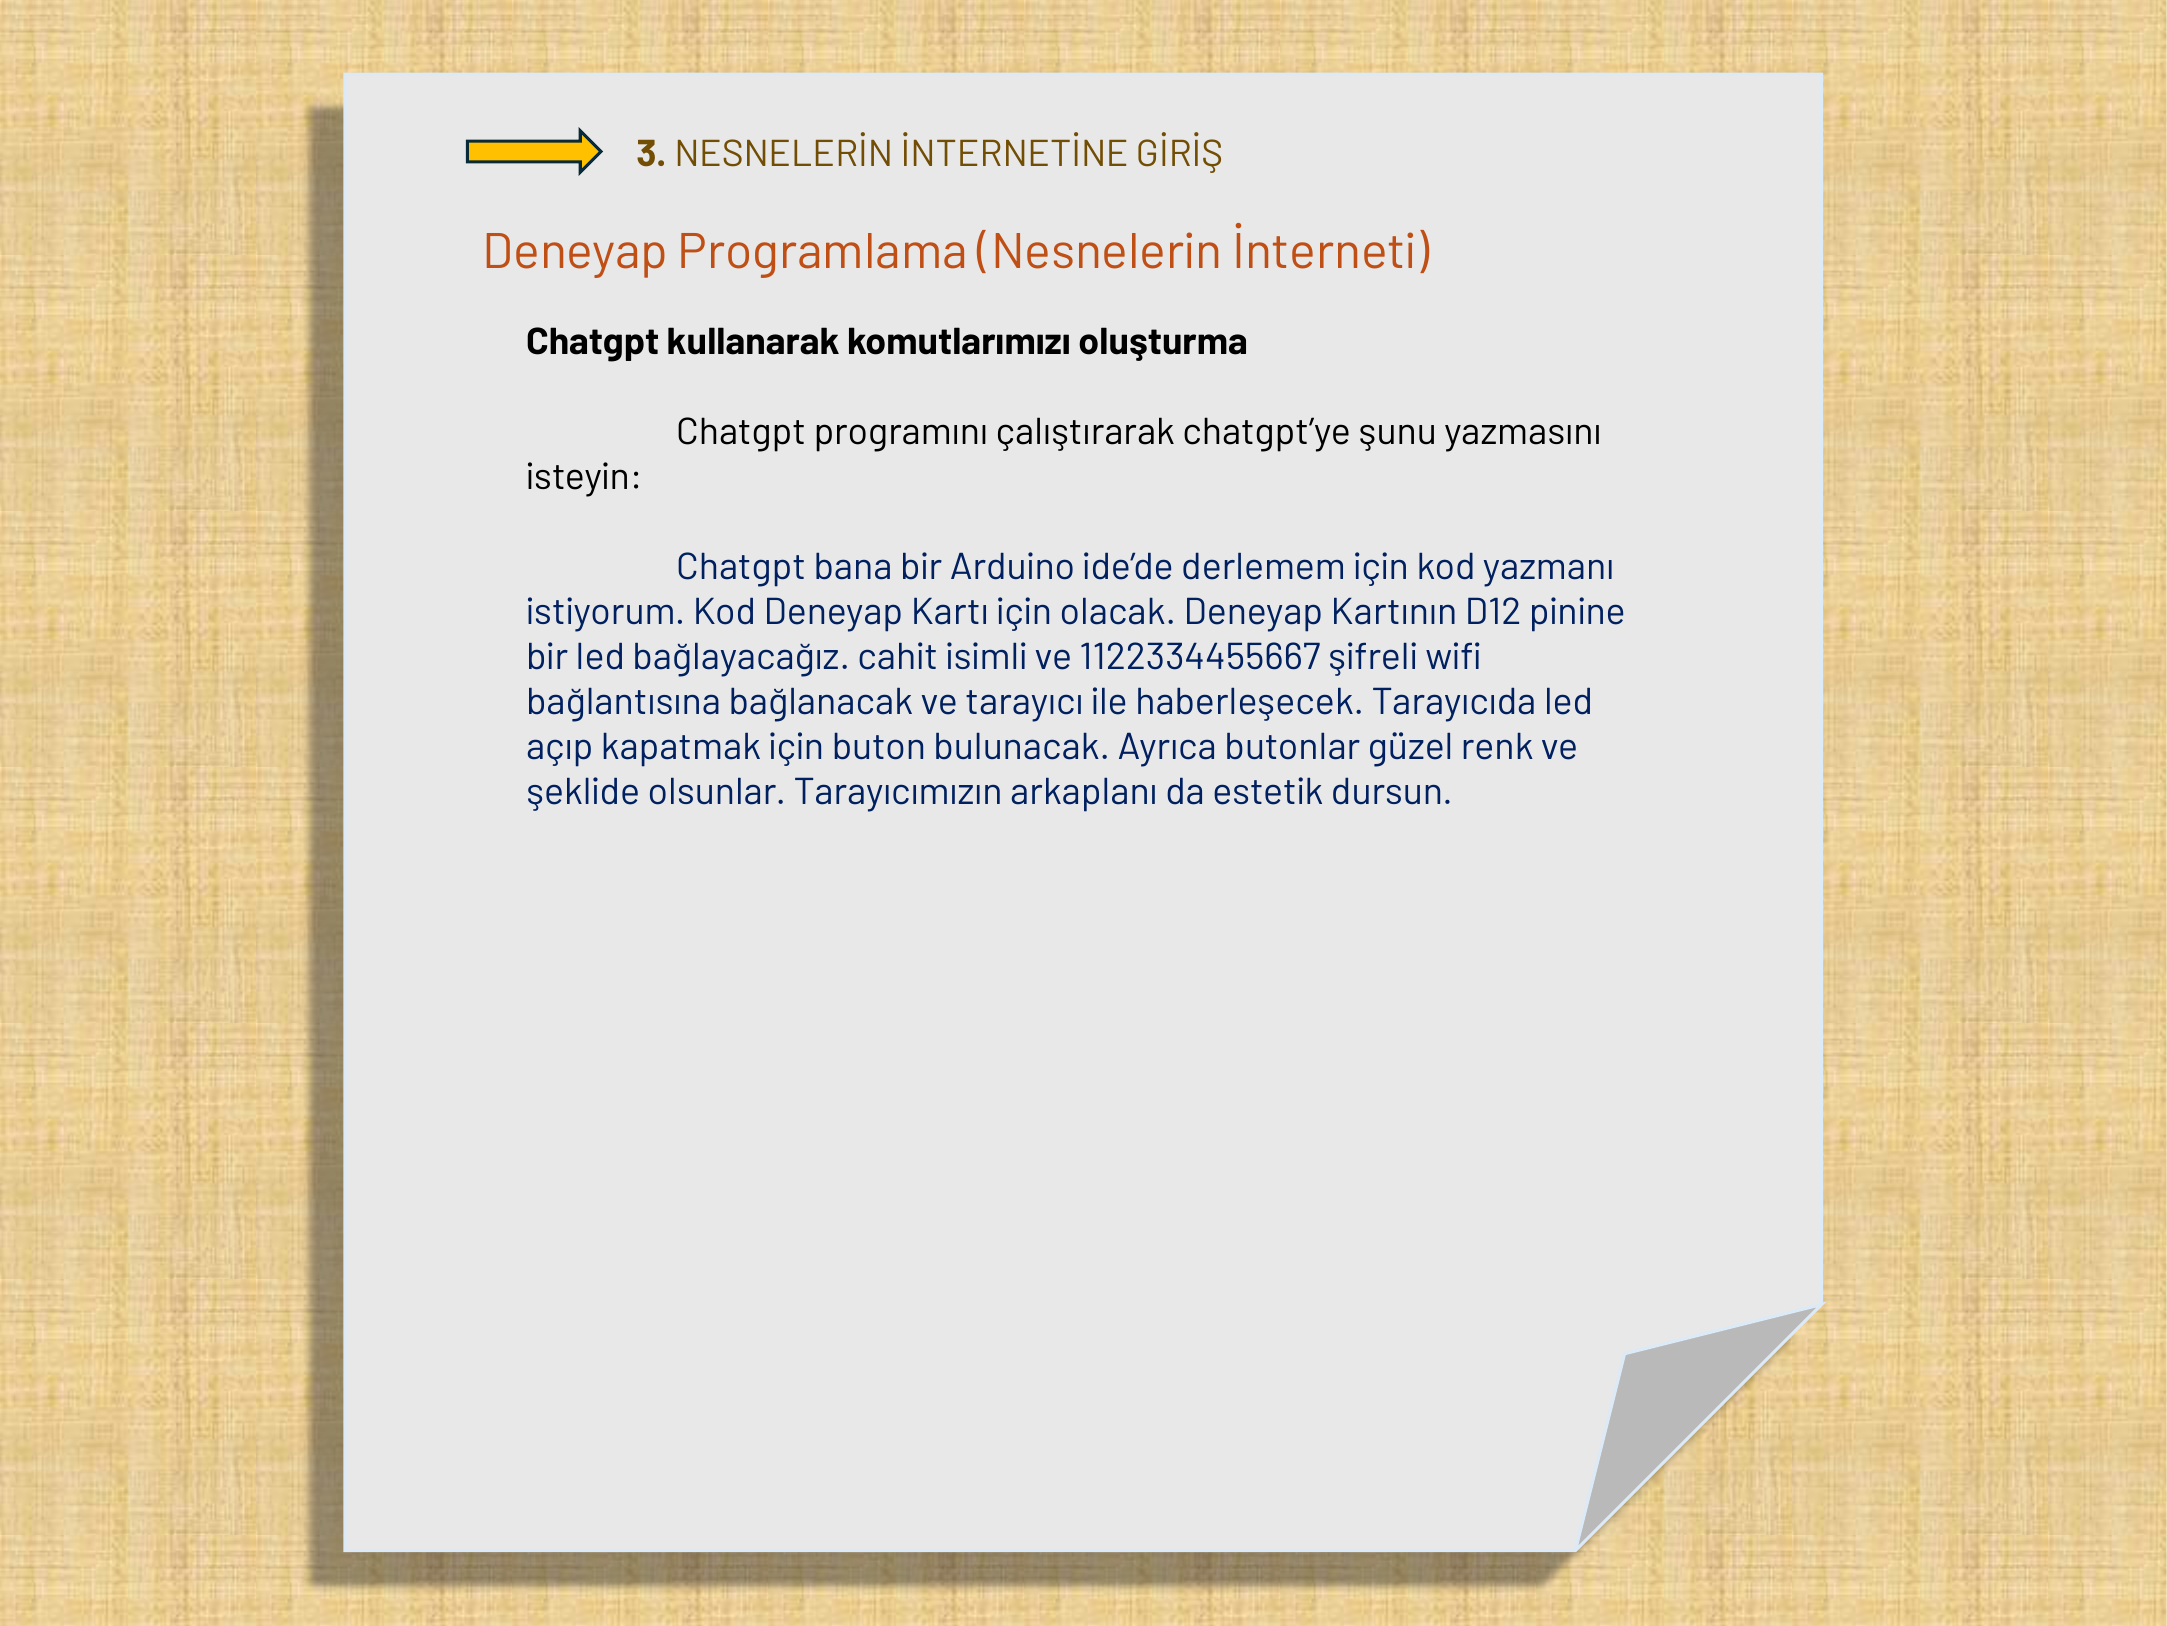

3. NESNELERİN İNTERNETİNE GİRİŞ

Deneyap Programlama (Nesnelerin İnterneti)
Chatgpt kullanarak komutlarımızı oluşturma

	Chatgpt programını çalıştırarak chatgpt’ye şunu yazmasını isteyin:

	Chatgpt bana bir Arduino ide’de derlemem için kod yazmanı istiyorum. Kod Deneyap Kartı için olacak. Deneyap Kartının D12 pinine bir led bağlayacağız. cahit isimli ve 1122334455667 şifreli wifi bağlantısına bağlanacak ve tarayıcı ile haberleşecek. Tarayıcıda led açıp kapatmak için buton bulunacak. Ayrıca butonlar güzel renk ve şeklide olsunlar. Tarayıcımızın arkaplanı da estetik dursun.